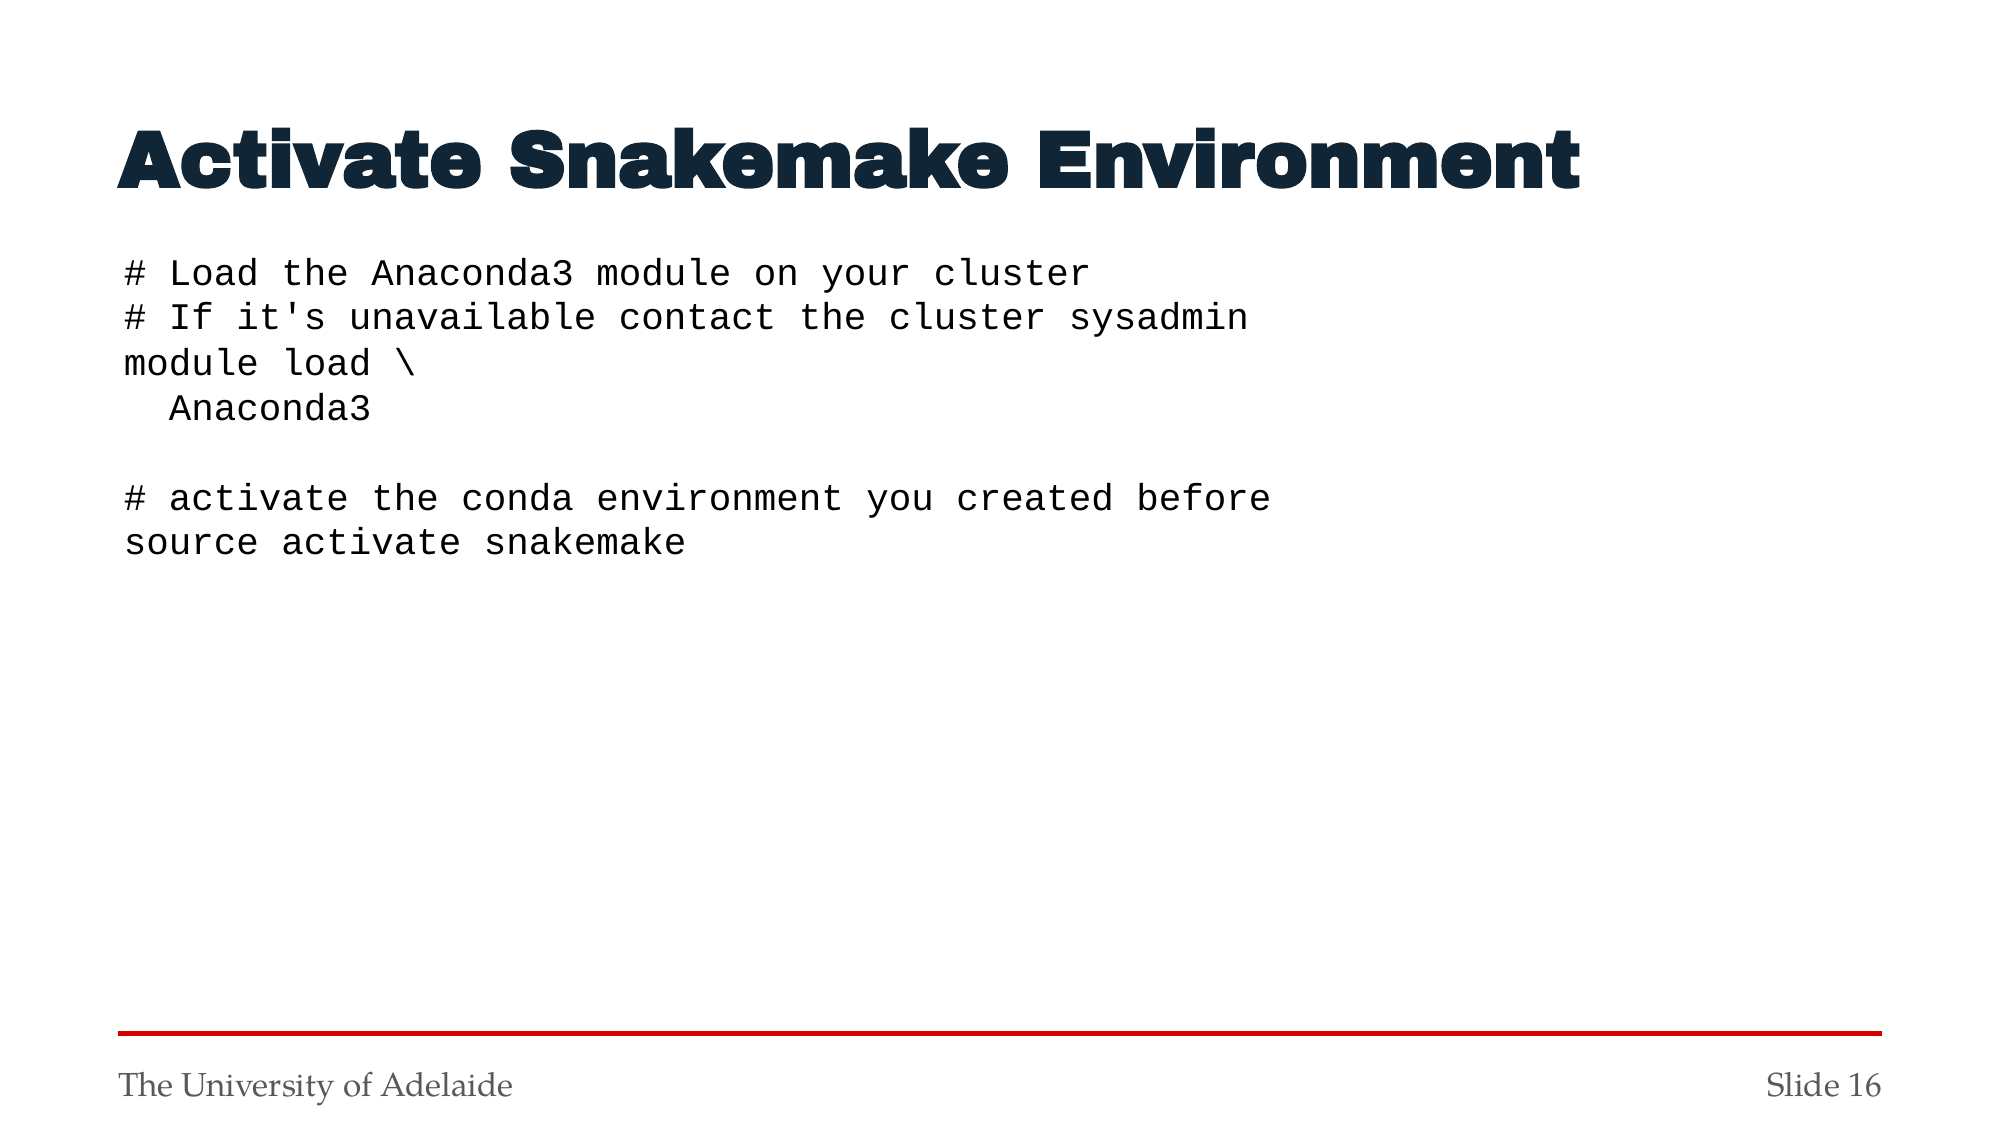

# Activate Snakemake Environment
# Load the Anaconda3 module on your cluster
# If it's unavailable contact the cluster sysadmin
module load \
  Anaconda3

# activate the conda environment you created before
source activate snakemake
The University of Adelaide
Slide 16